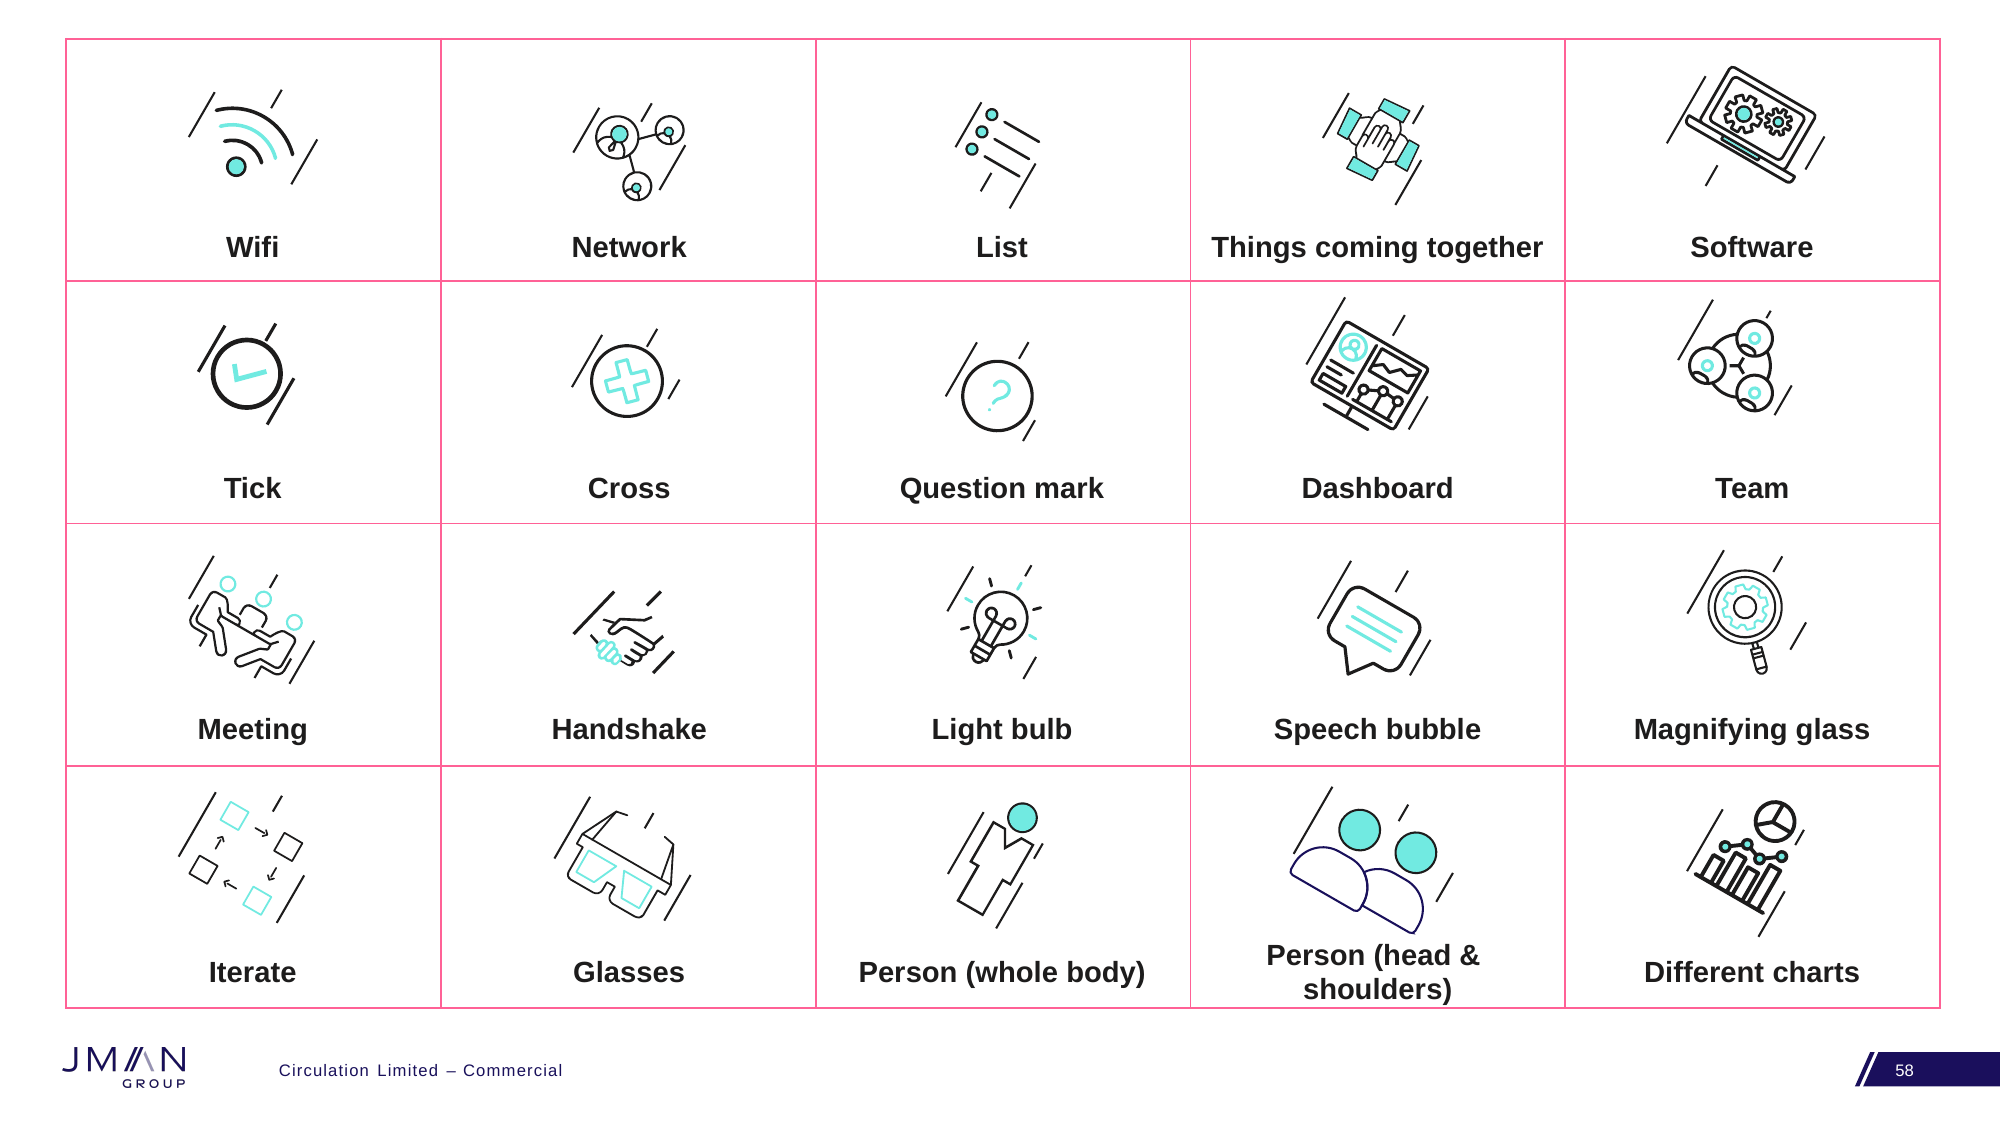

|  |  |  |  |  |
| --- | --- | --- | --- | --- |
|  |  |  |  |  |
|  |  |  |  |  |
|  |  |  |  |  |

Wifi
Network
List
Things coming together
Software

Tick
Cross
Question mark
Dashboard
Team

Meeting
Handshake
Light bulb
Speech bubble
Magnifying glass

Iterate
Glasses
Person (whole body)
Person (head &
shoulders)
Different charts